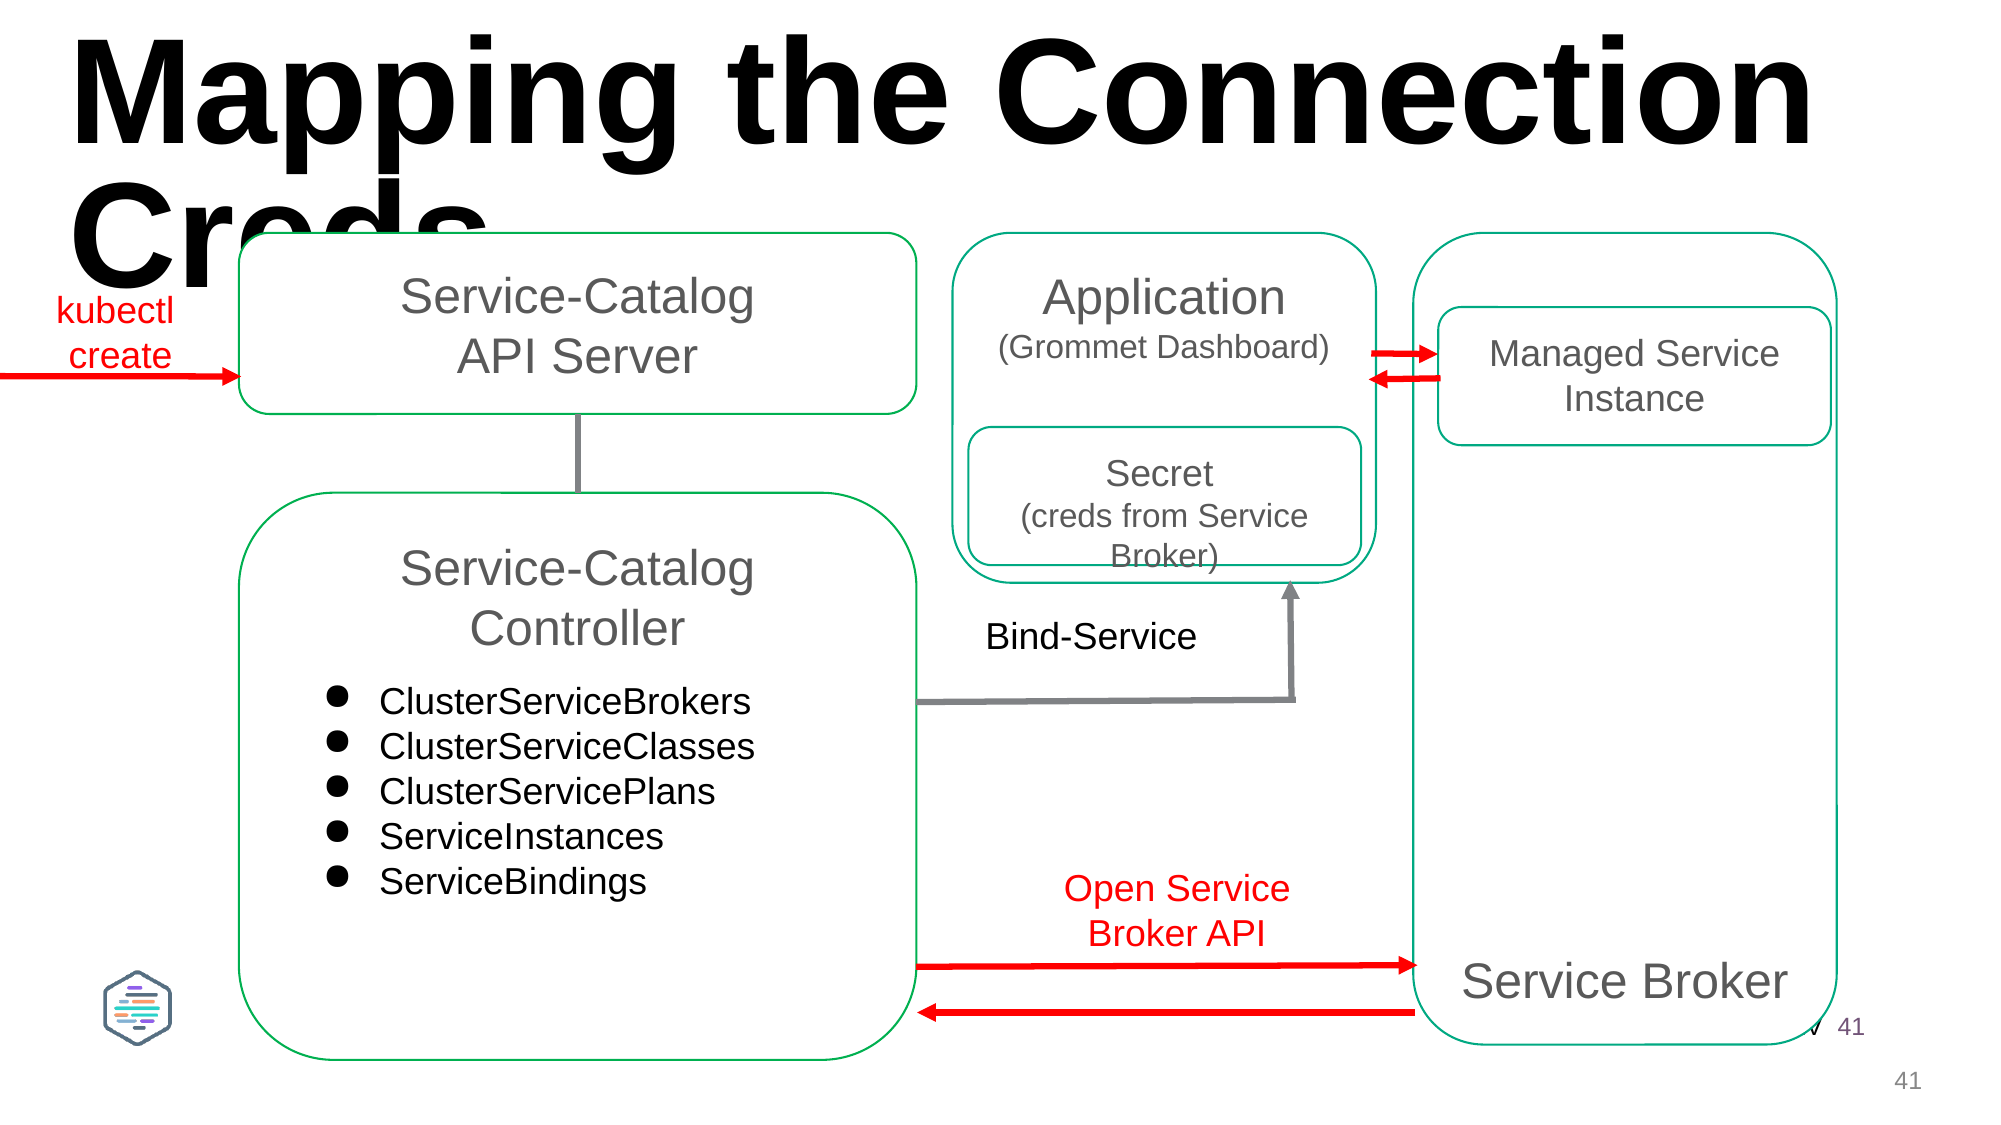

# Mapping the Connection Creds
Service-Catalog
API Server
Application
(Grommet Dashboard)

Service Broker
kubectl
create
Managed Service Instance
Secret
(creds from Service Broker)
Service-Catalog
Controller
Bind-Service
ClusterServiceBrokers
ClusterServiceClasses
ClusterServicePlans
ServiceInstances
ServiceBindings
Open Service Broker API
41
41